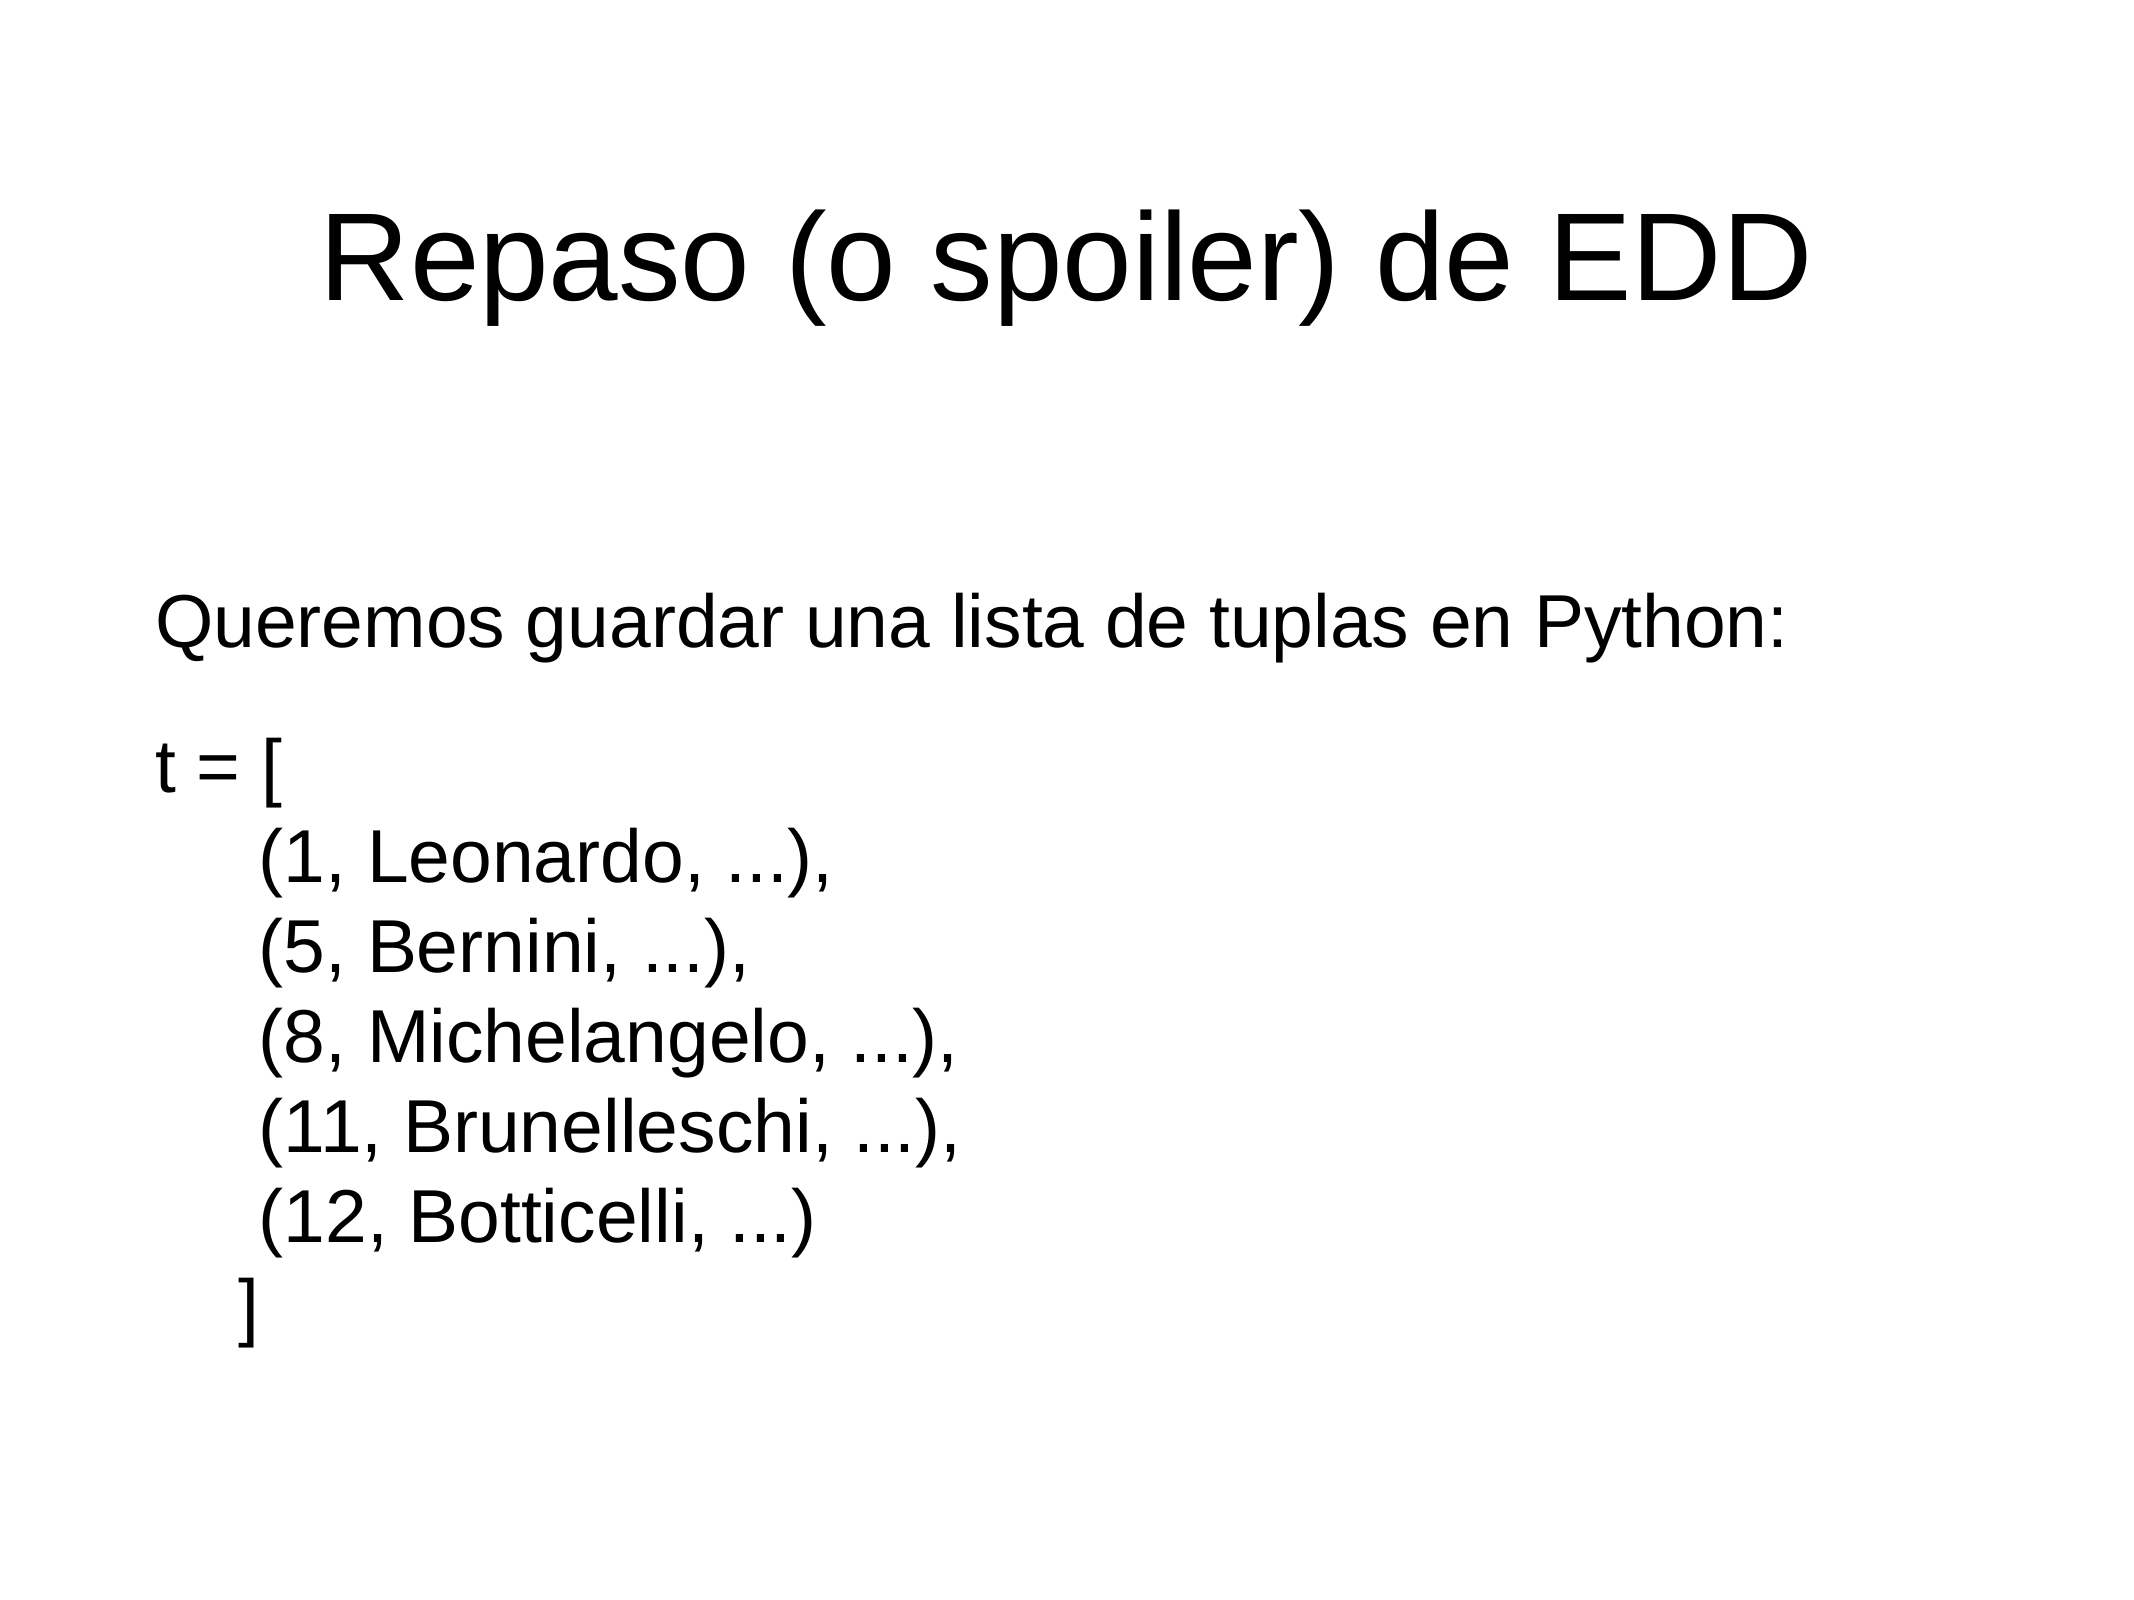

Repaso (o spoiler) de EDD
Queremos guardar una lista de tuplas en Python:
t = [
     (1, Leonardo, ...),
     (5, Bernini, ...),
     (8, Michelangelo, ...),
     (11, Brunelleschi, ...),
     (12, Botticelli, ...)
    ]